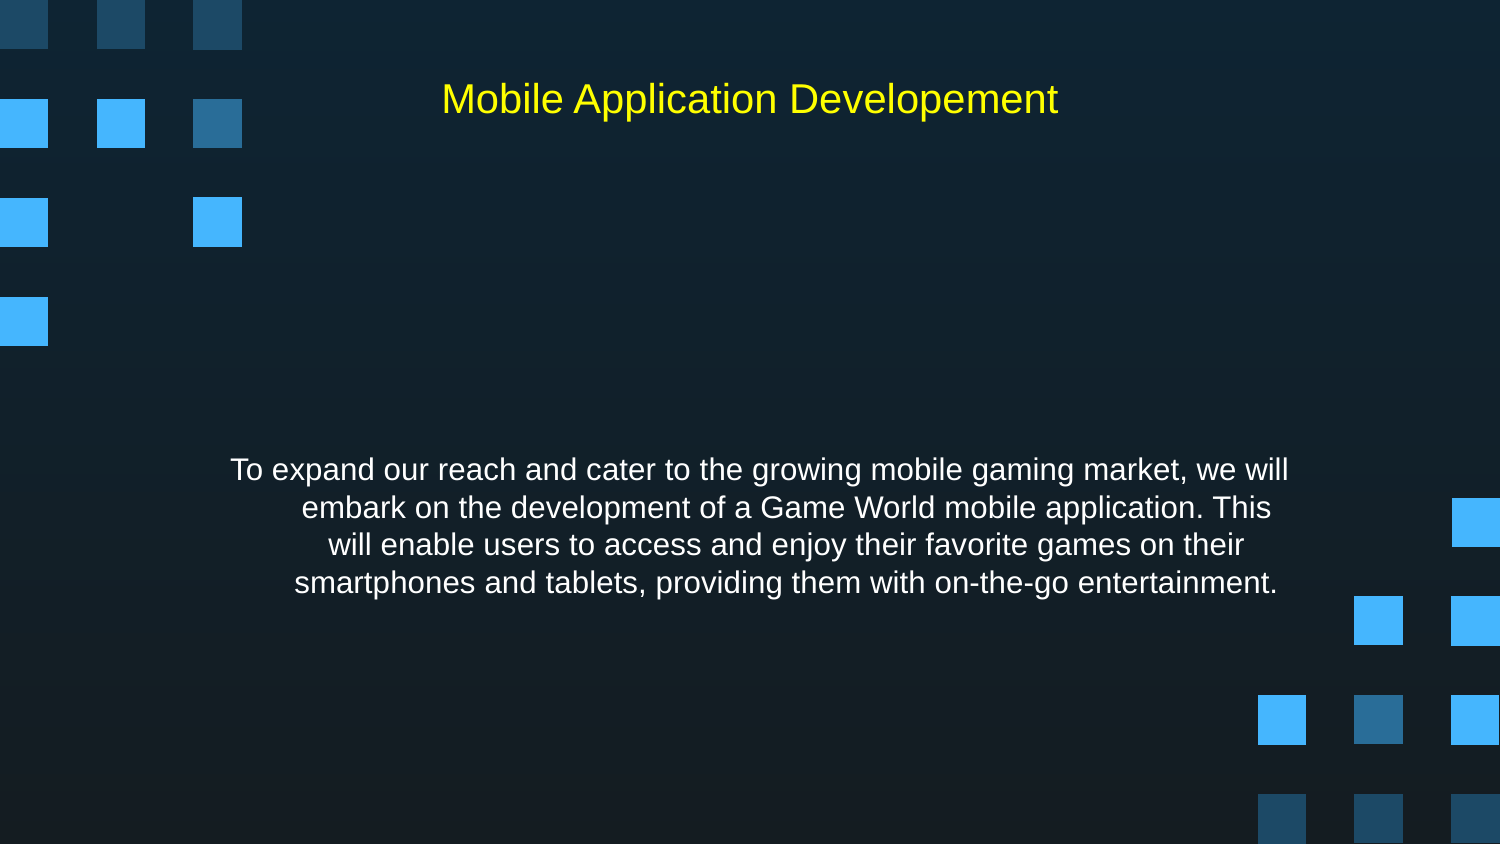

Mobile Application Developement
To expand our reach and cater to the growing mobile gaming market, we will embark on the development of a Game World mobile application. This will enable users to access and enjoy their favorite games on their smartphones and tablets, providing them with on-the-go entertainment.